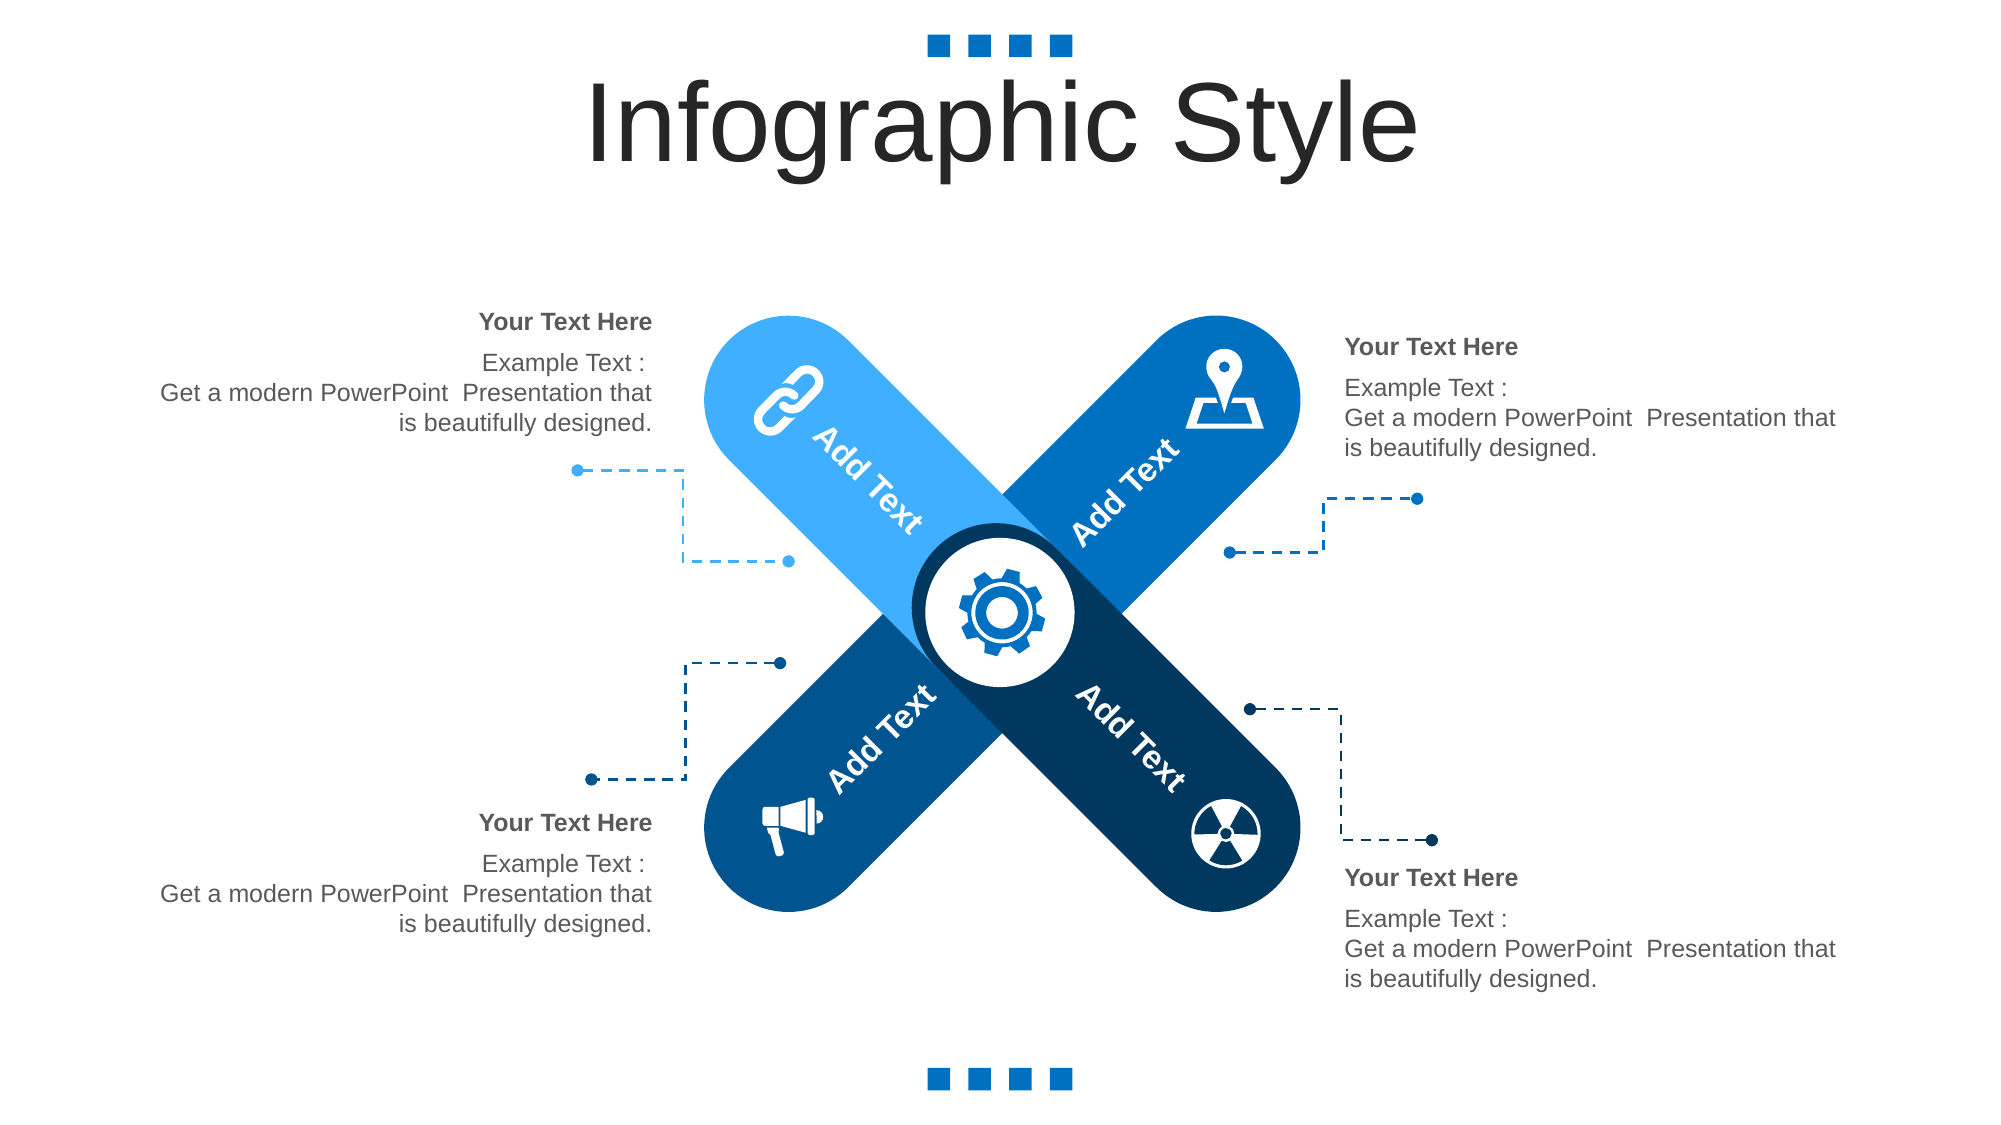

Infographic Style

Your Text Here
Example Text :
Get a modern PowerPoint  Presentation that is beautifully designed.
Your Text Here
Example Text :
Get a modern PowerPoint  Presentation that is beautifully designed.

Add Text
Add Text

Add Text
Add Text
Your Text Here
Example Text :
Get a modern PowerPoint  Presentation that is beautifully designed.

Your Text Here
Example Text :
Get a modern PowerPoint  Presentation that is beautifully designed.